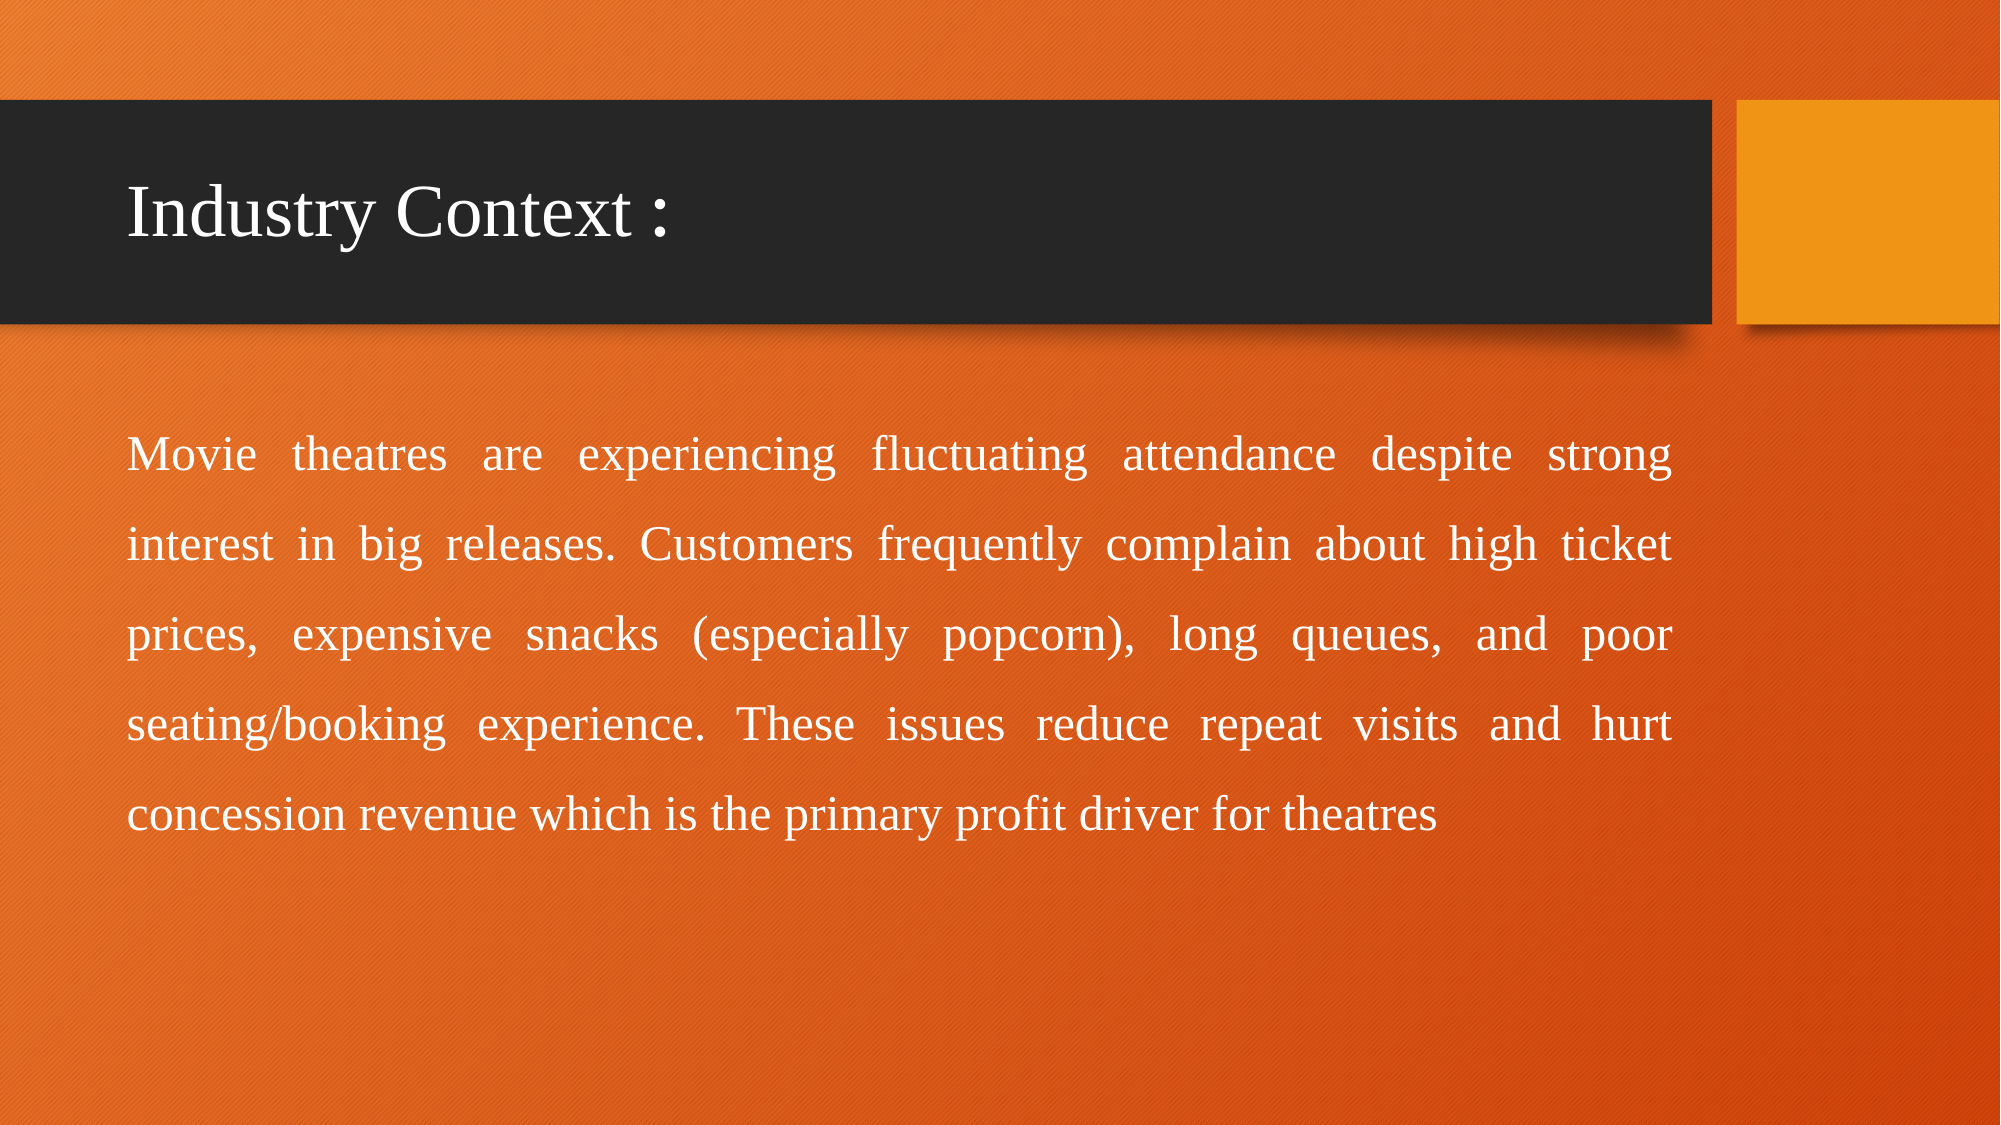

# Industry Context :
Movie theatres are experiencing fluctuating attendance despite strong interest in big releases. Customers frequently complain about high ticket prices, expensive snacks (especially popcorn), long queues, and poor seating/booking experience. These issues reduce repeat visits and hurt concession revenue which is the primary profit driver for theatres